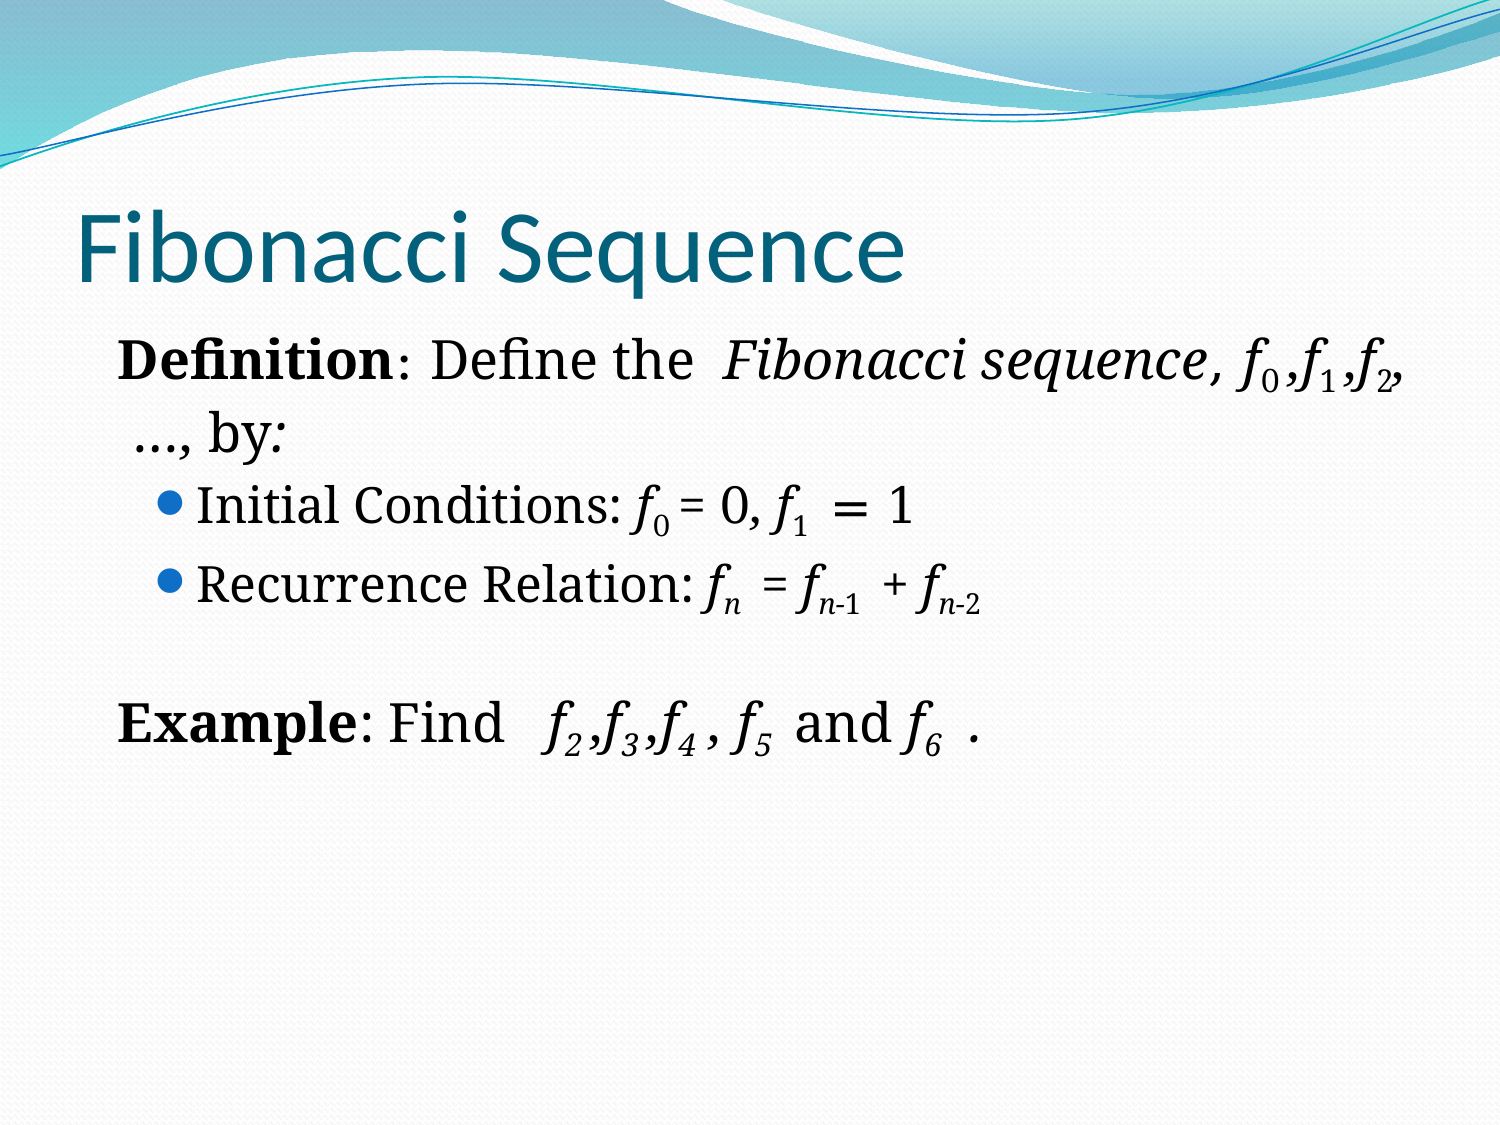

# Fibonacci Sequence
  Definition: Define the  Fibonacci sequence, f0 ,f1 ,f2,…, by:
Initial Conditions: f0 = 0, f1   = 1
Recurrence Relation: fn  = fn-1  + fn-2

  Example: Find   f2 ,f3 ,f4 , f5  and f6  .